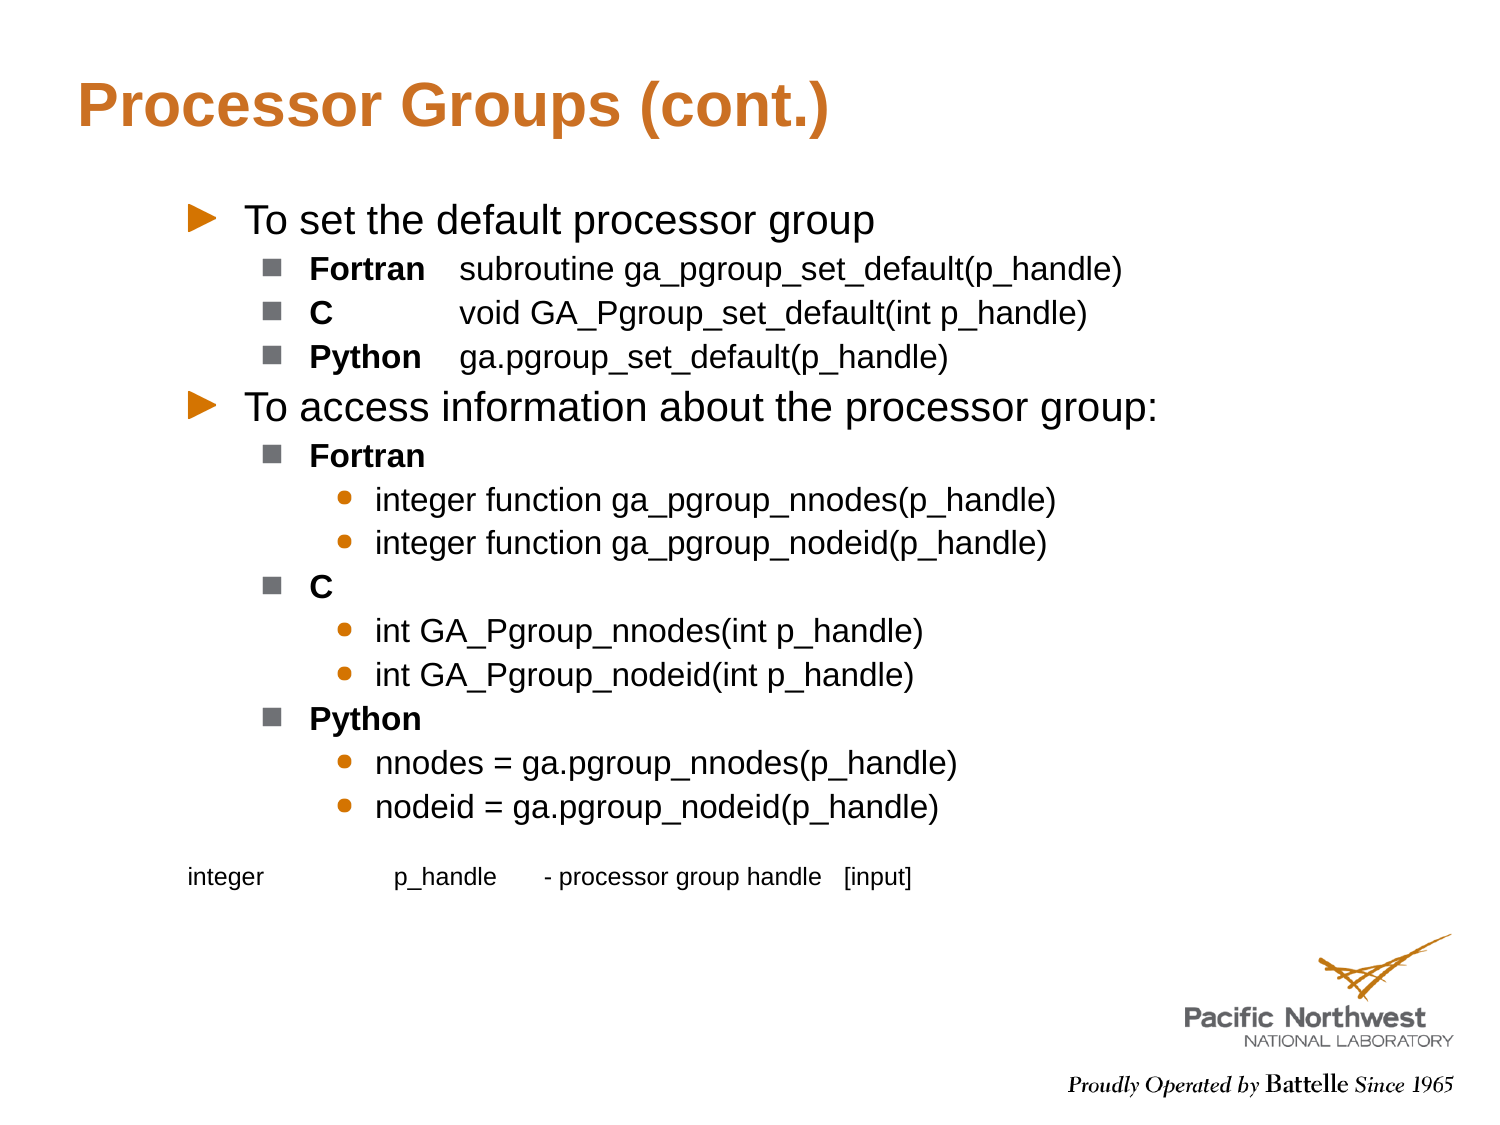

# Processor Groups (cont.)
To set the default processor group
Fortran	subroutine ga_pgroup_set_default(p_handle)
C	void GA_Pgroup_set_default(int p_handle)
Python	ga.pgroup_set_default(p_handle)
To access information about the processor group:
Fortran
integer function ga_pgroup_nnodes(p_handle)
integer function ga_pgroup_nodeid(p_handle)
C
int GA_Pgroup_nnodes(int p_handle)
int GA_Pgroup_nodeid(int p_handle)
Python
nnodes = ga.pgroup_nnodes(p_handle)
nodeid = ga.pgroup_nodeid(p_handle)

integer	p_handle	- processor group handle	[input]